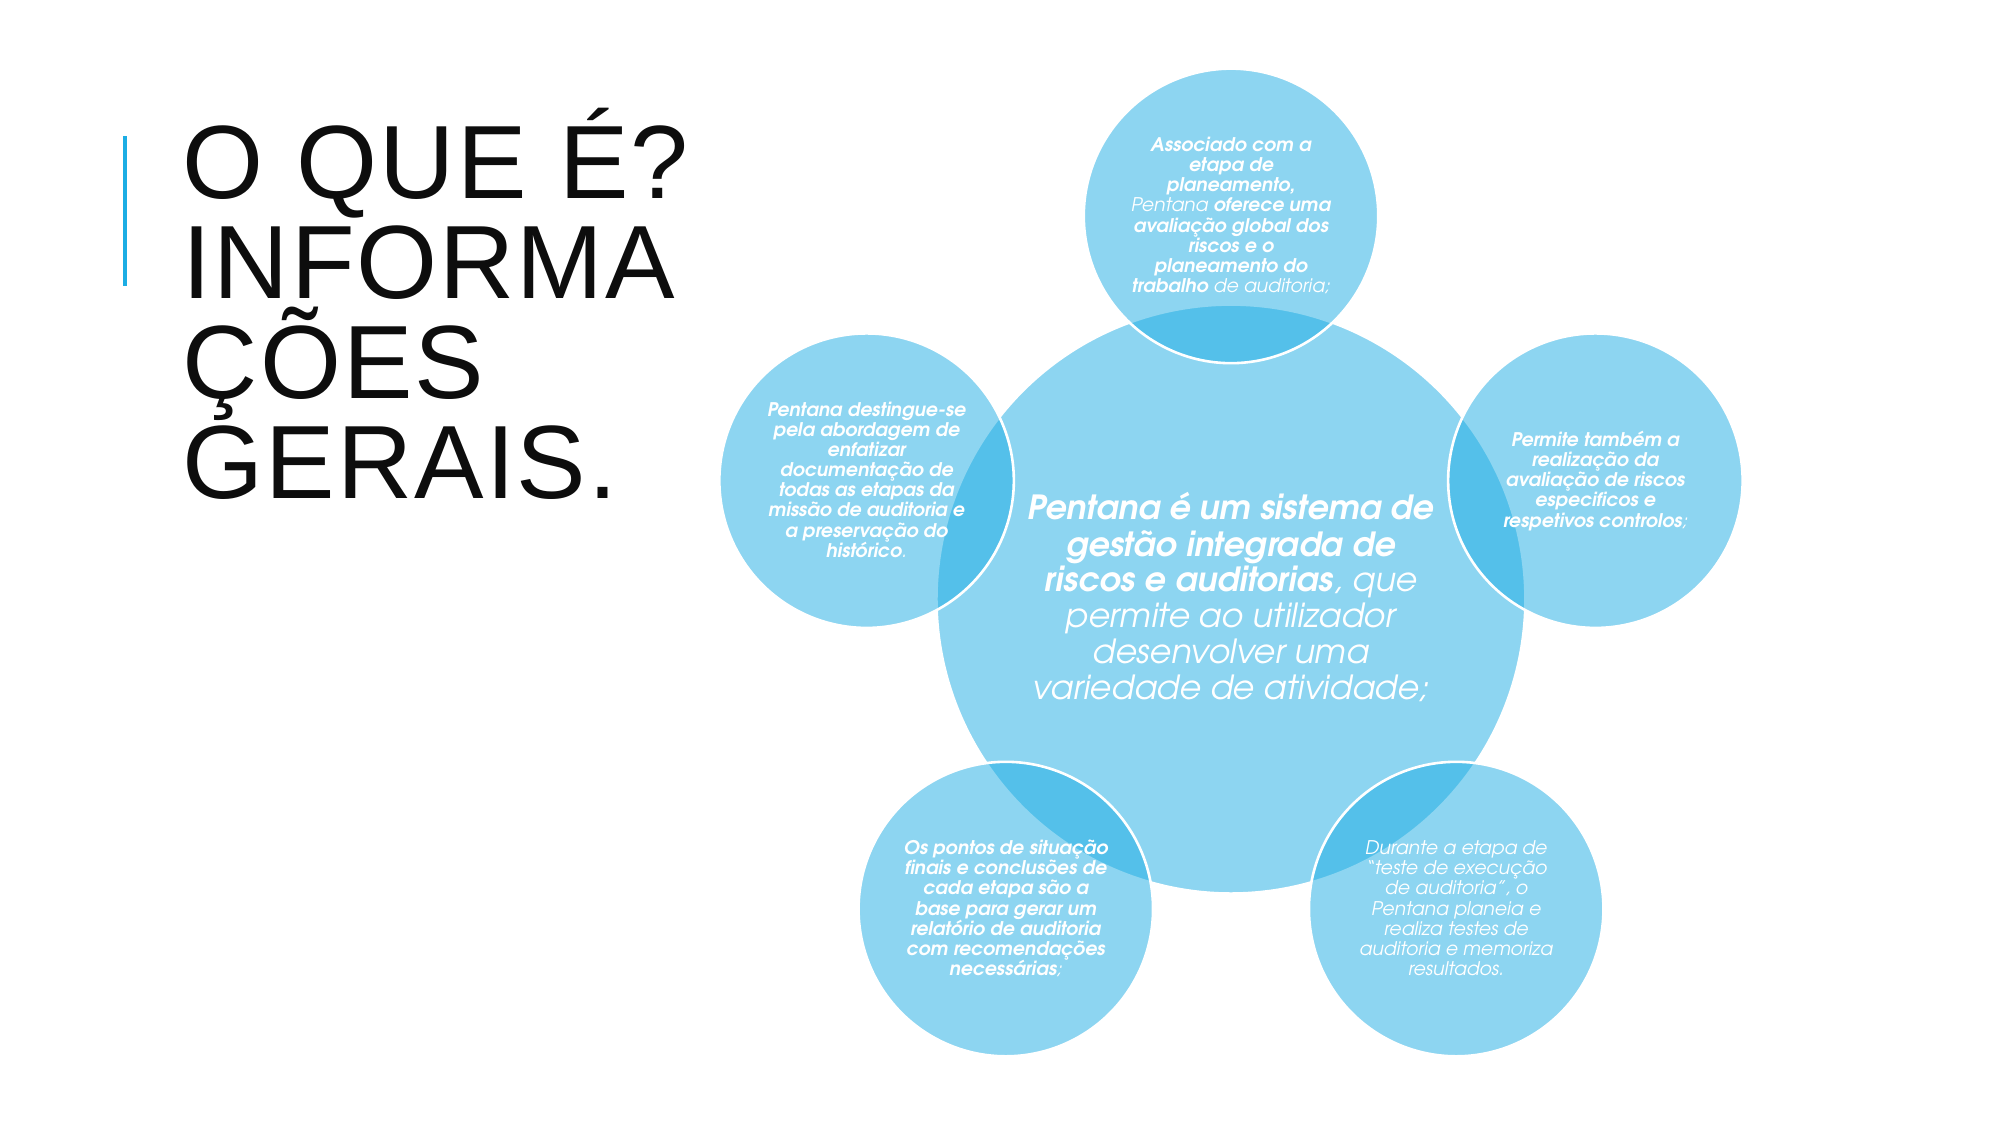

Pentana é um sistema de gestão integrada de riscos e auditorias, que permite ao utilizador desenvolver uma variedade de atividade;
Associado com a etapa de planeamento, Pentana oferece uma avaliação global dos riscos e o planeamento do trabalho de auditoria;
Permite também a realização da avaliação de riscos especificos e respetivos controlos;
Durante a etapa de “teste de execução de auditoria”, o Pentana planeia e realiza testes de auditoria e memoriza resultados.
Os pontos de situação finais e conclusões de cada etapa são a base para gerar um relatório de auditoria com recomendações necessárias;
Pentana destingue-se pela abordagem de enfatizar documentação de todas as etapas da missão de auditoria e a preservação do histórico.
# O que é? Informações gerais.